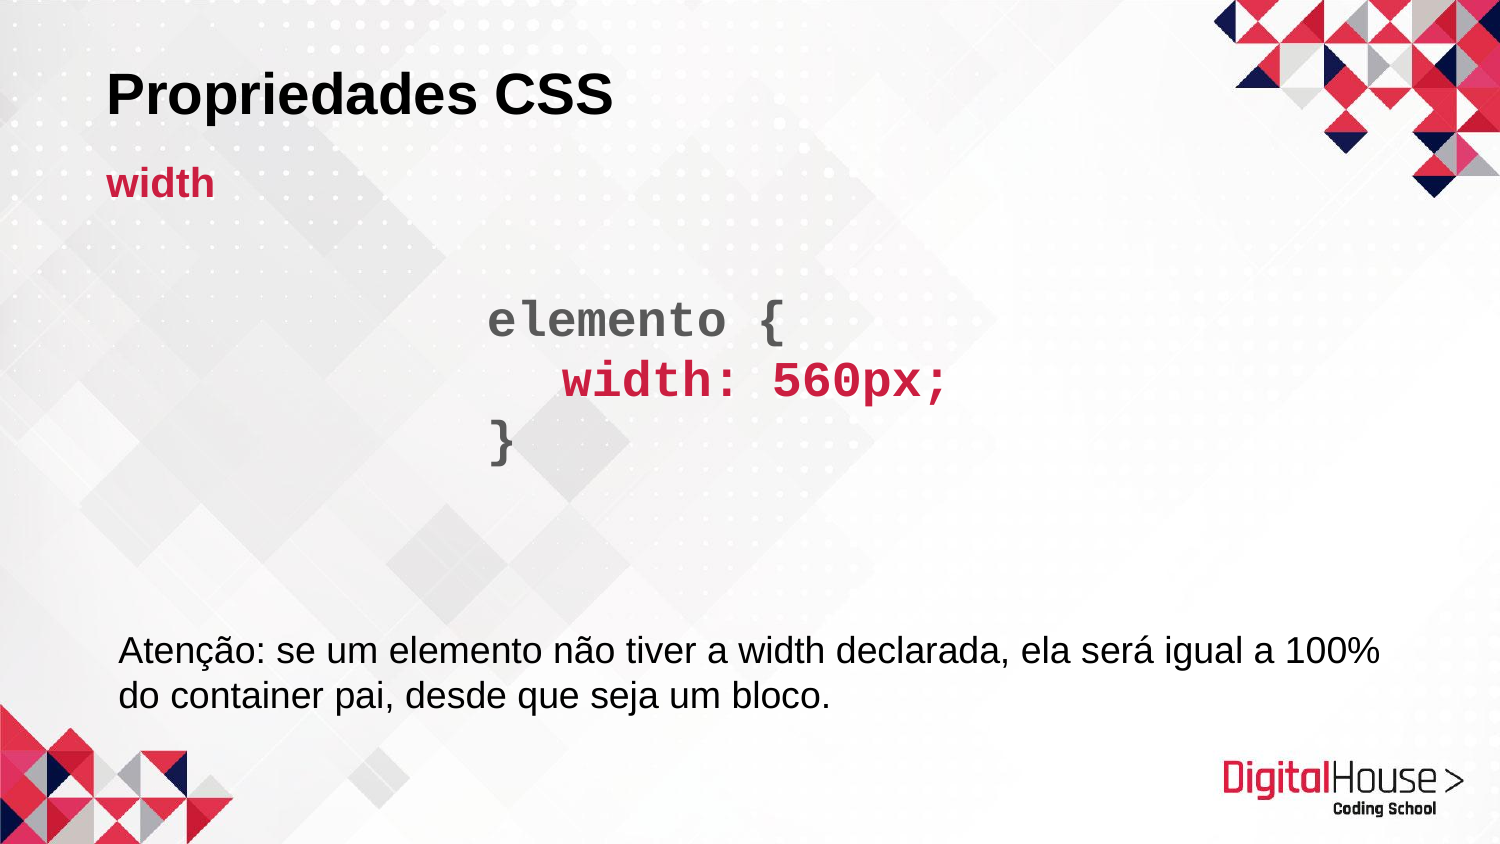

# Propriedades CSS
width
elemento {
width: 560px;
}

Atenção: se um elemento não tiver a width declarada, ela será igual a 100% do container pai, desde que seja um bloco.